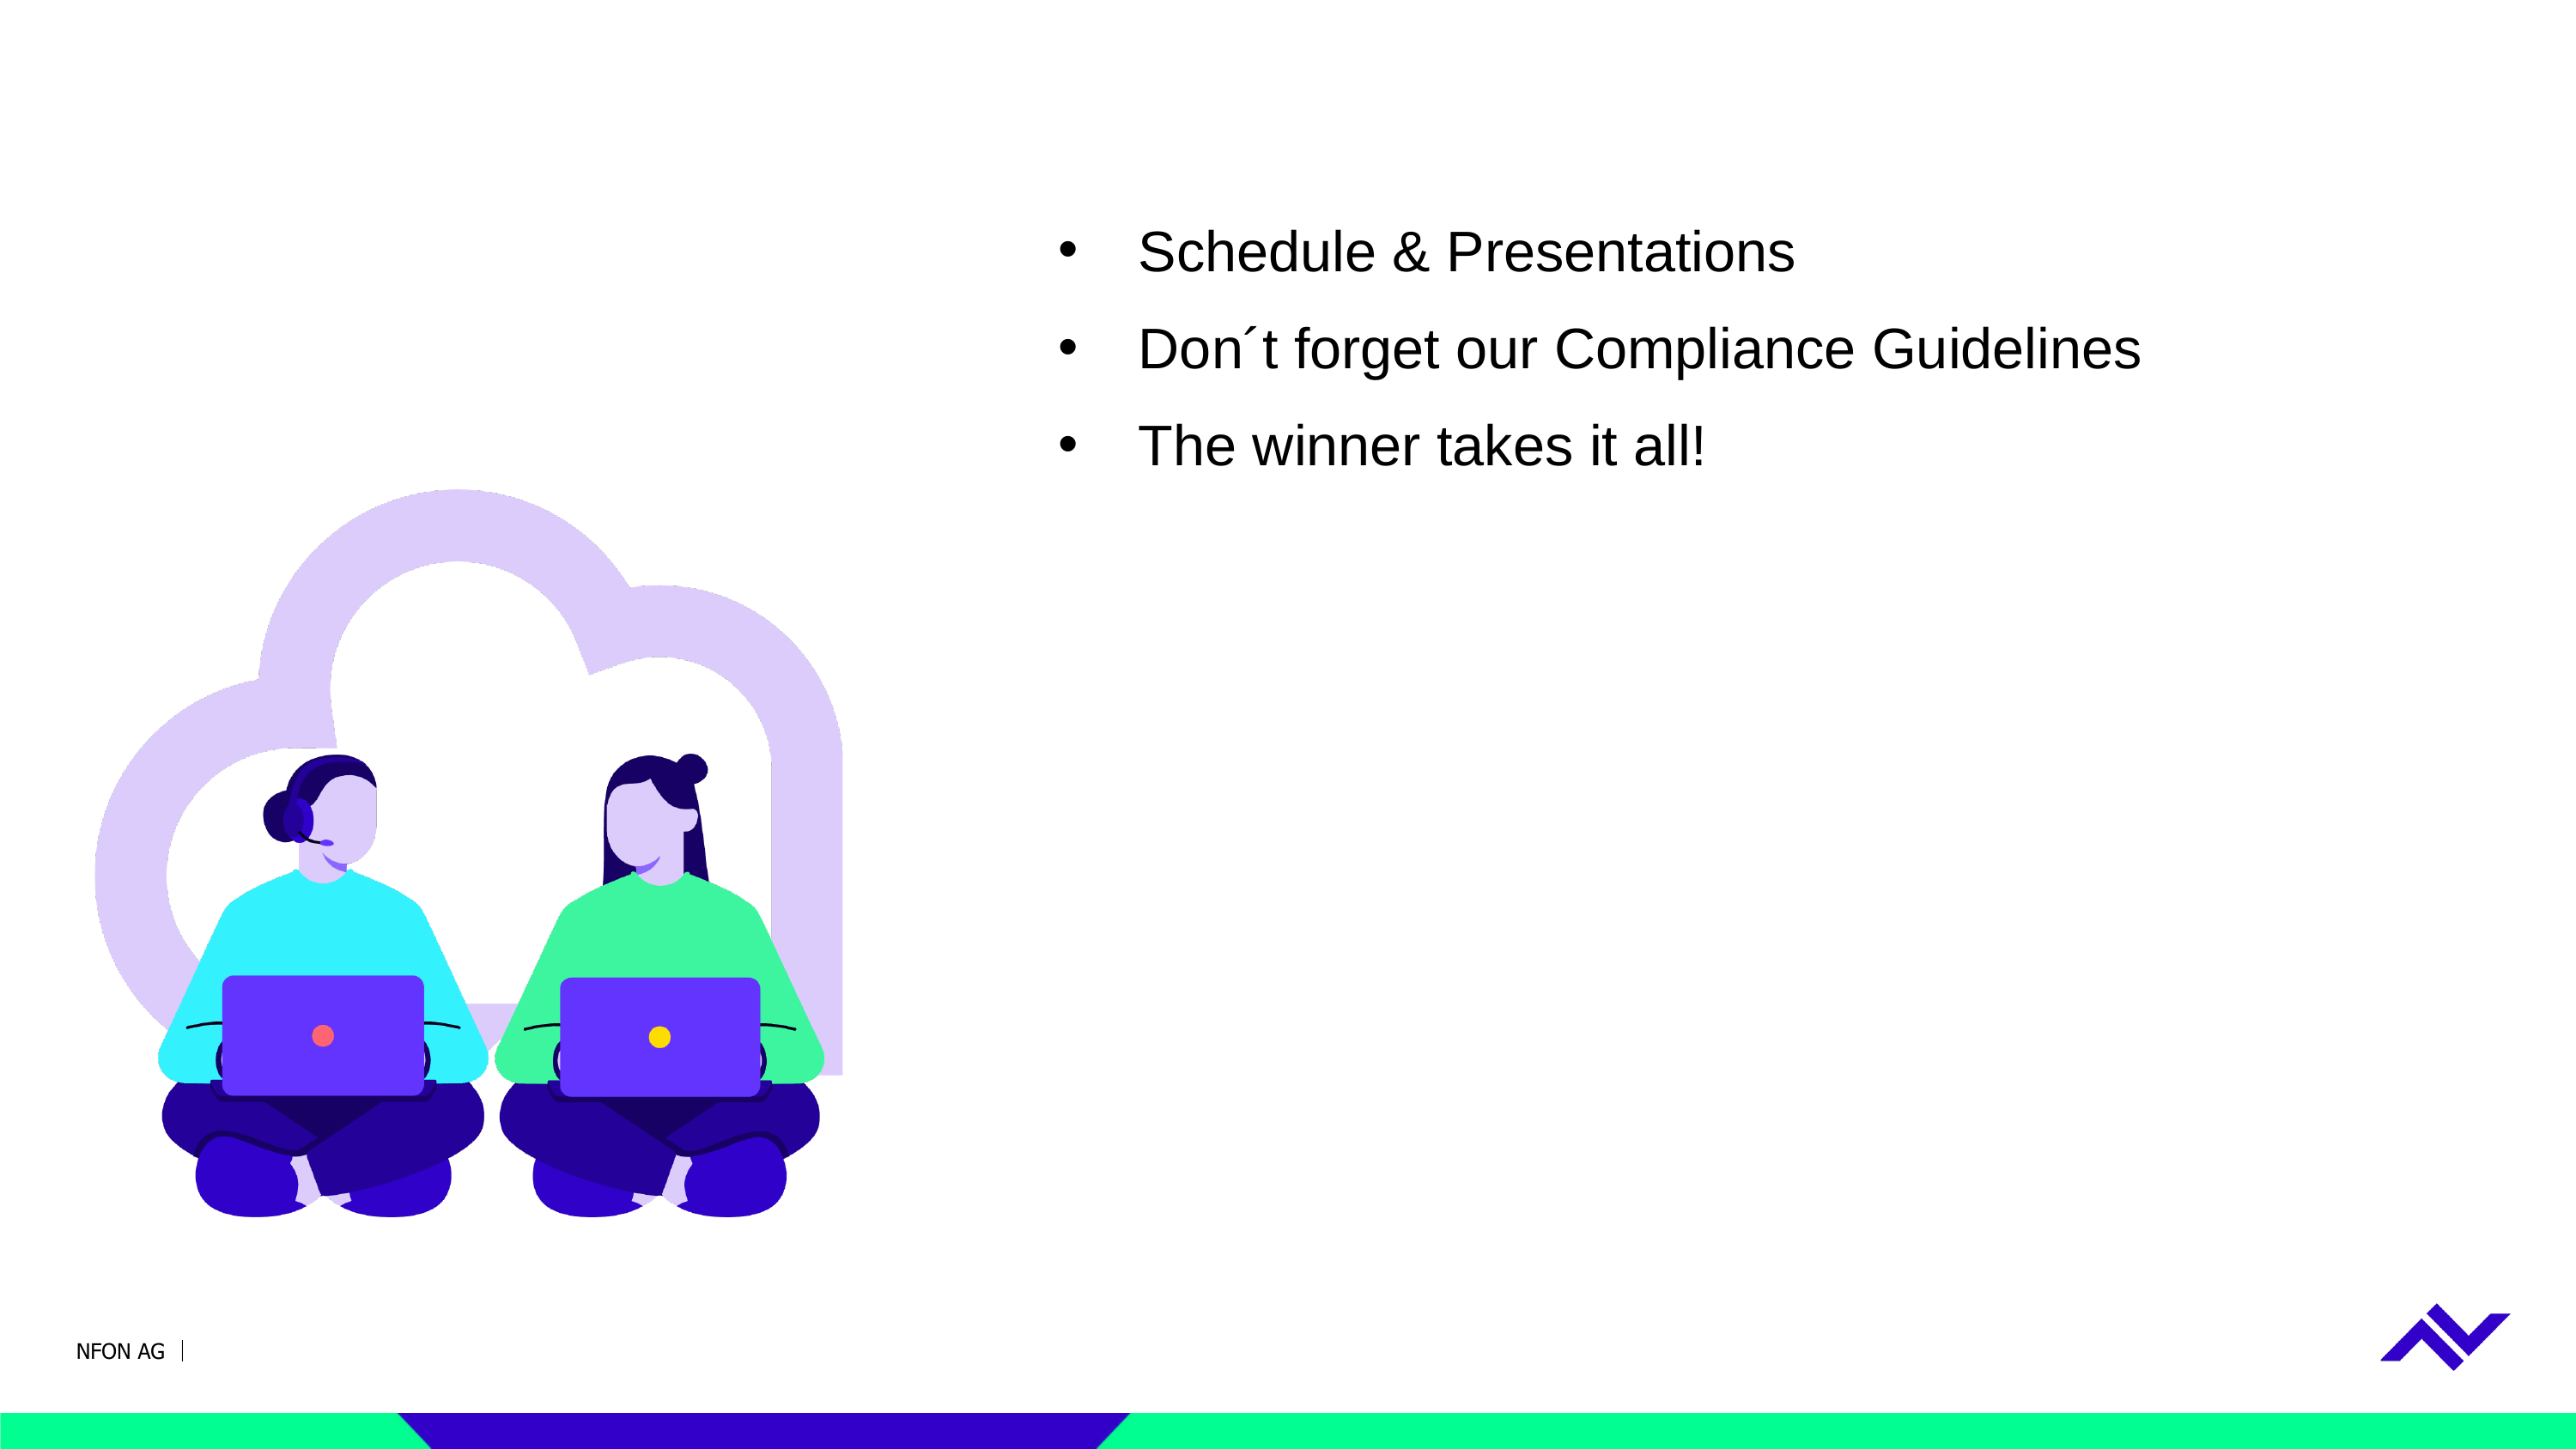

#
Schedule & Presentations
Don´t forget our Compliance Guidelines
The winner takes it all!

NFON AG ｜